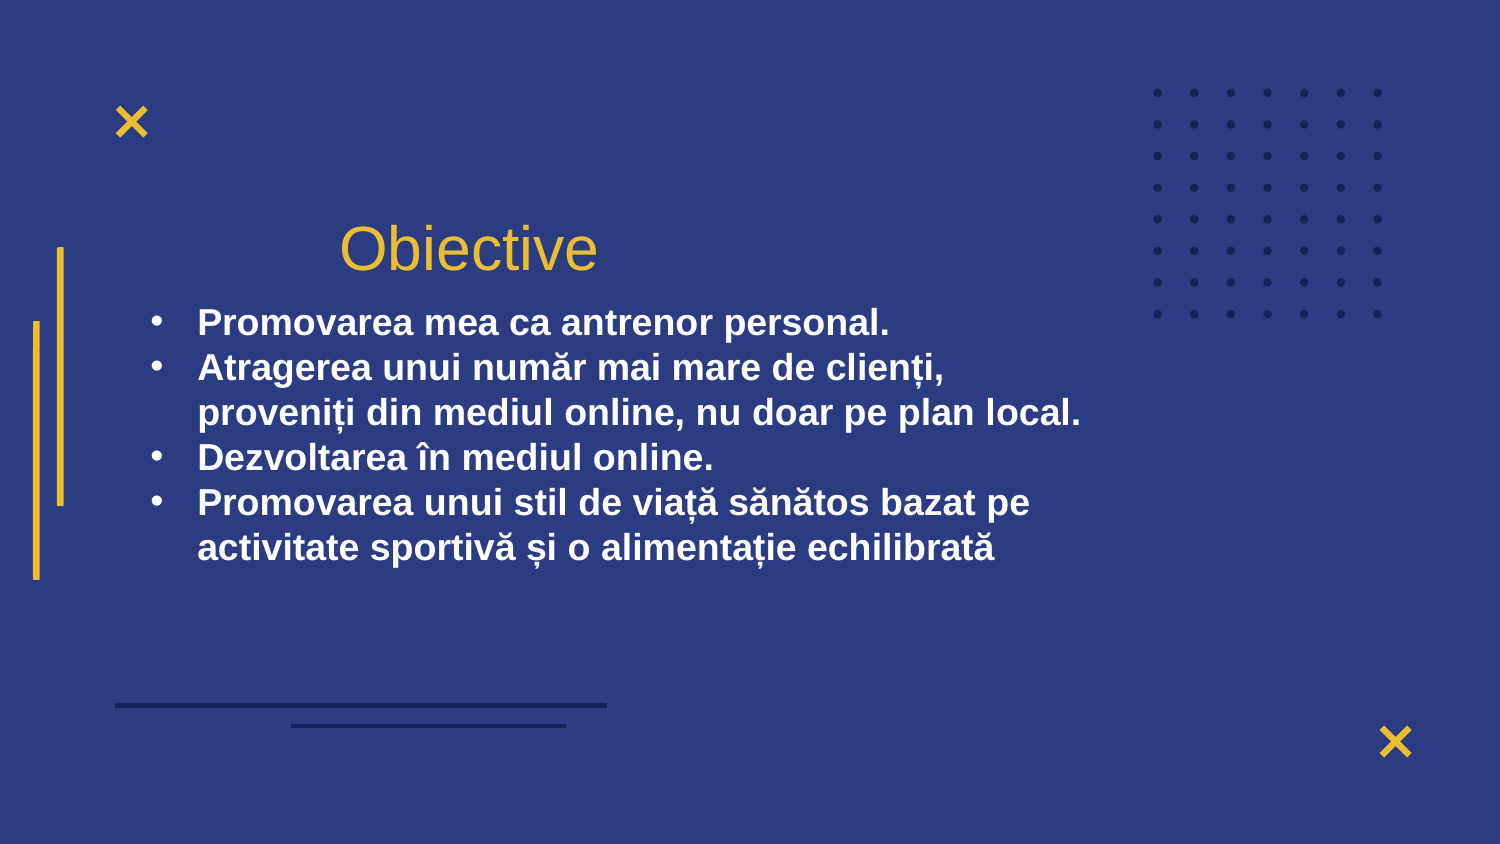

# Obiective
Promovarea mea ca antrenor personal.
Atragerea unui număr mai mare de clienți, proveniți din mediul online, nu doar pe plan local.
Dezvoltarea în mediul online.
Promovarea unui stil de viață sănătos bazat pe activitate sportivă și o alimentație echilibrată